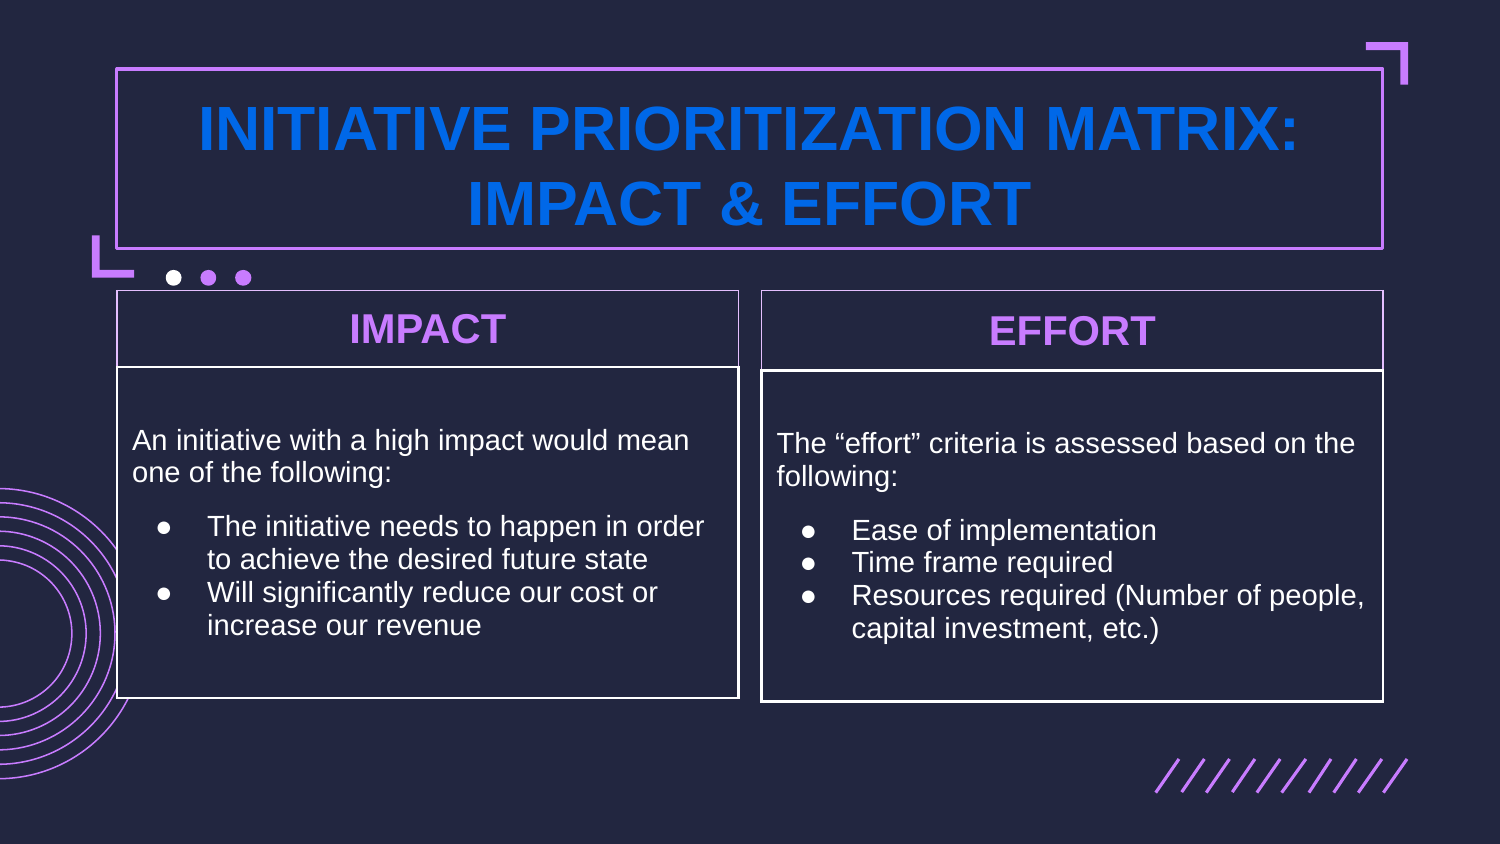

# INITIATIVE PRIORITIZATION MATRIX: IMPACT & EFFORT

| IMPACT |
| --- |
| An initiative with a high impact would mean one of the following: The initiative needs to happen in order to achieve the desired future state Will significantly reduce our cost or increase our revenue |
| EFFORT |
| --- |
| The “effort” criteria is assessed based on the following: Ease of implementation Time frame required Resources required (Number of people, capital investment, etc.) |